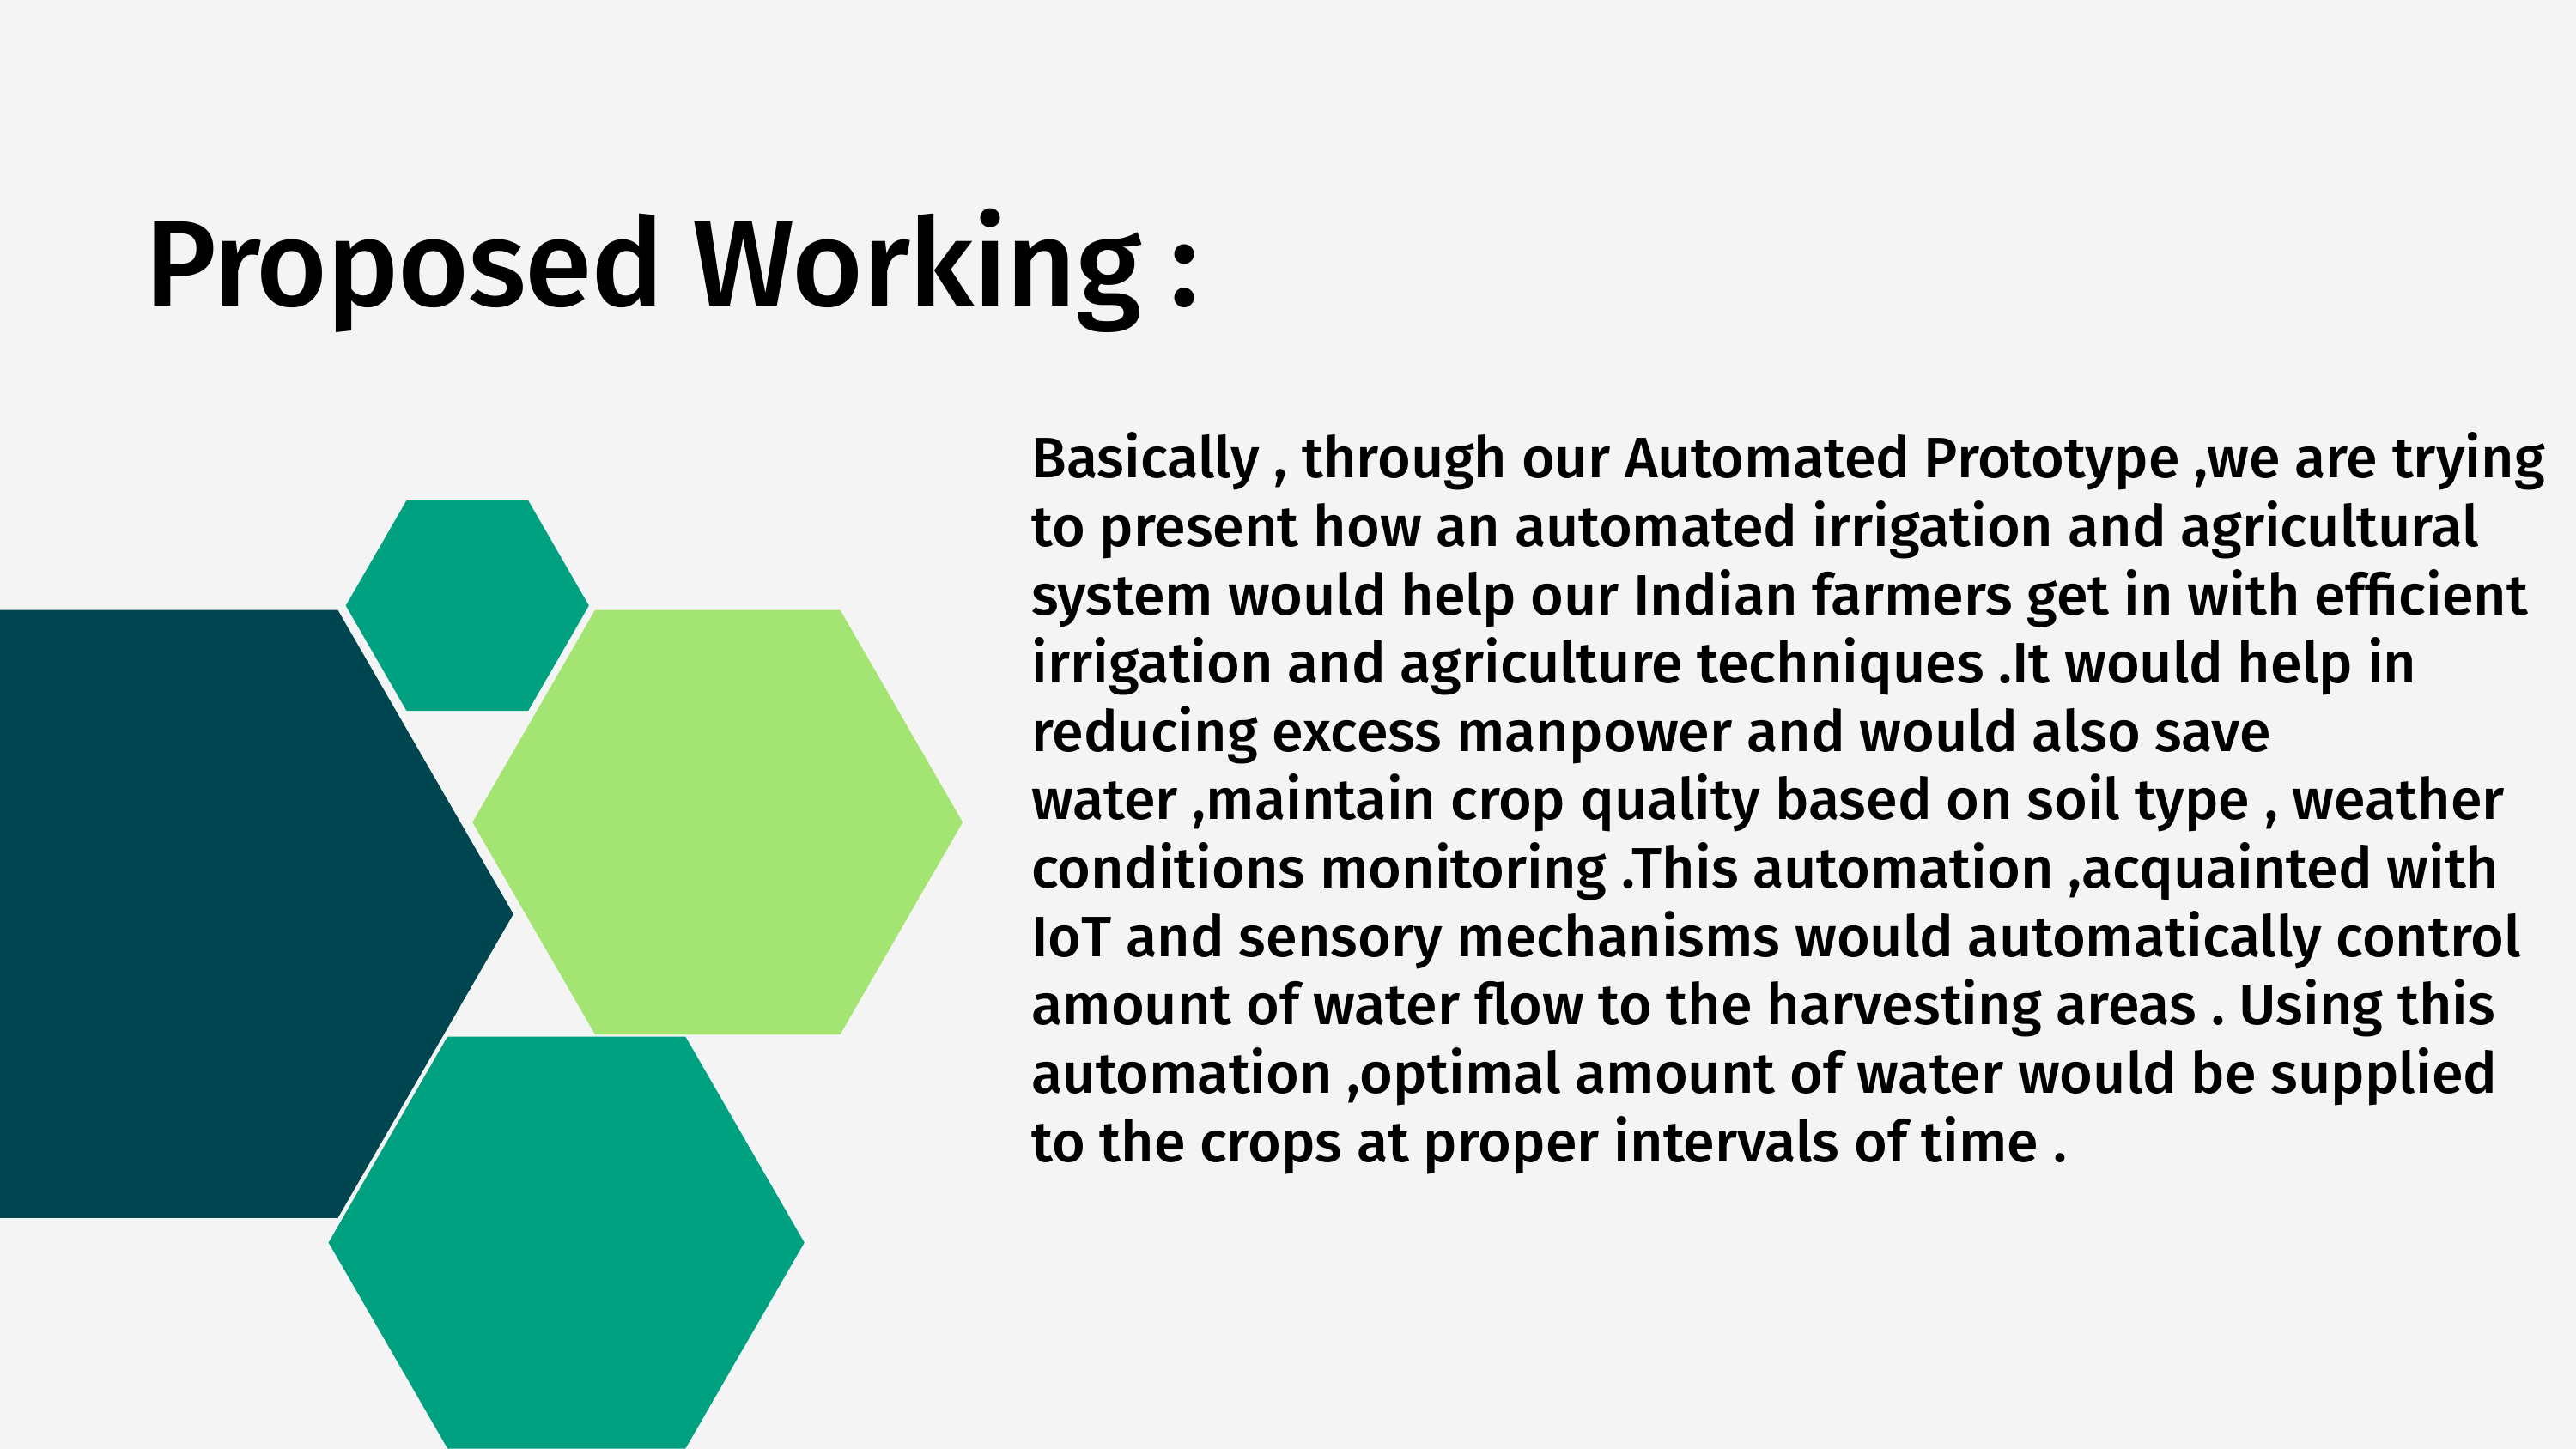

Proposed Working :
Basically , through our Automated Prototype ,we are trying to present how an automated irrigation and agricultural system would help our Indian farmers get in with efficient irrigation and agriculture techniques .It would help in reducing excess manpower and would also save water ,maintain crop quality based on soil type , weather conditions monitoring .This automation ,acquainted with IoT and sensory mechanisms would automatically control amount of water flow to the harvesting areas . Using this automation ,optimal amount of water would be supplied to the crops at proper intervals of time .